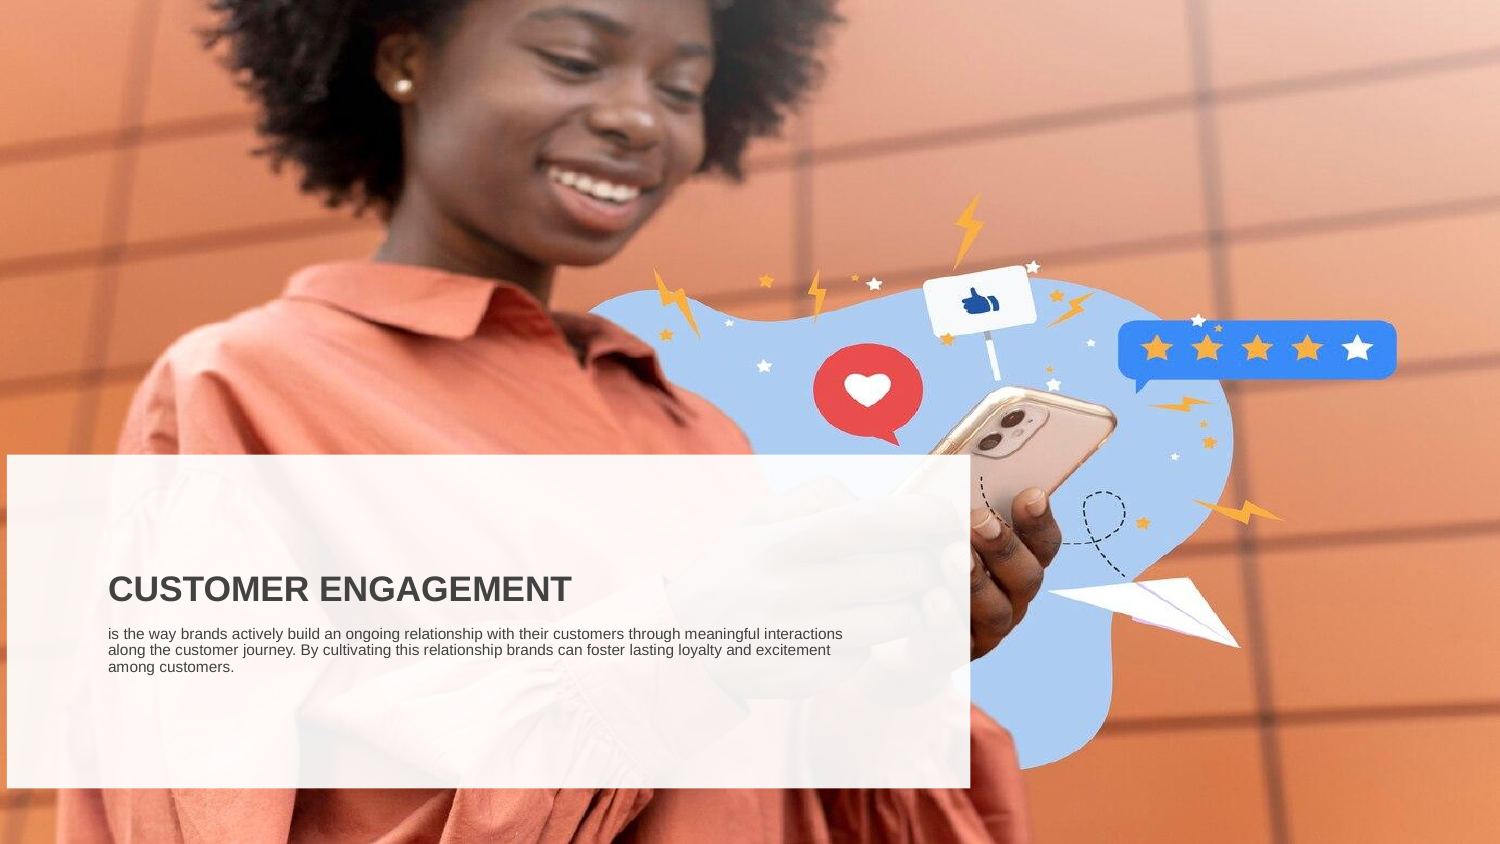

# CUSTOMER ENGAGEMENT

is the way brands actively build an ongoing relationship with their customers through meaningful interactions along the customer journey. By cultivating this relationship brands can foster lasting loyalty and excitement among customers.